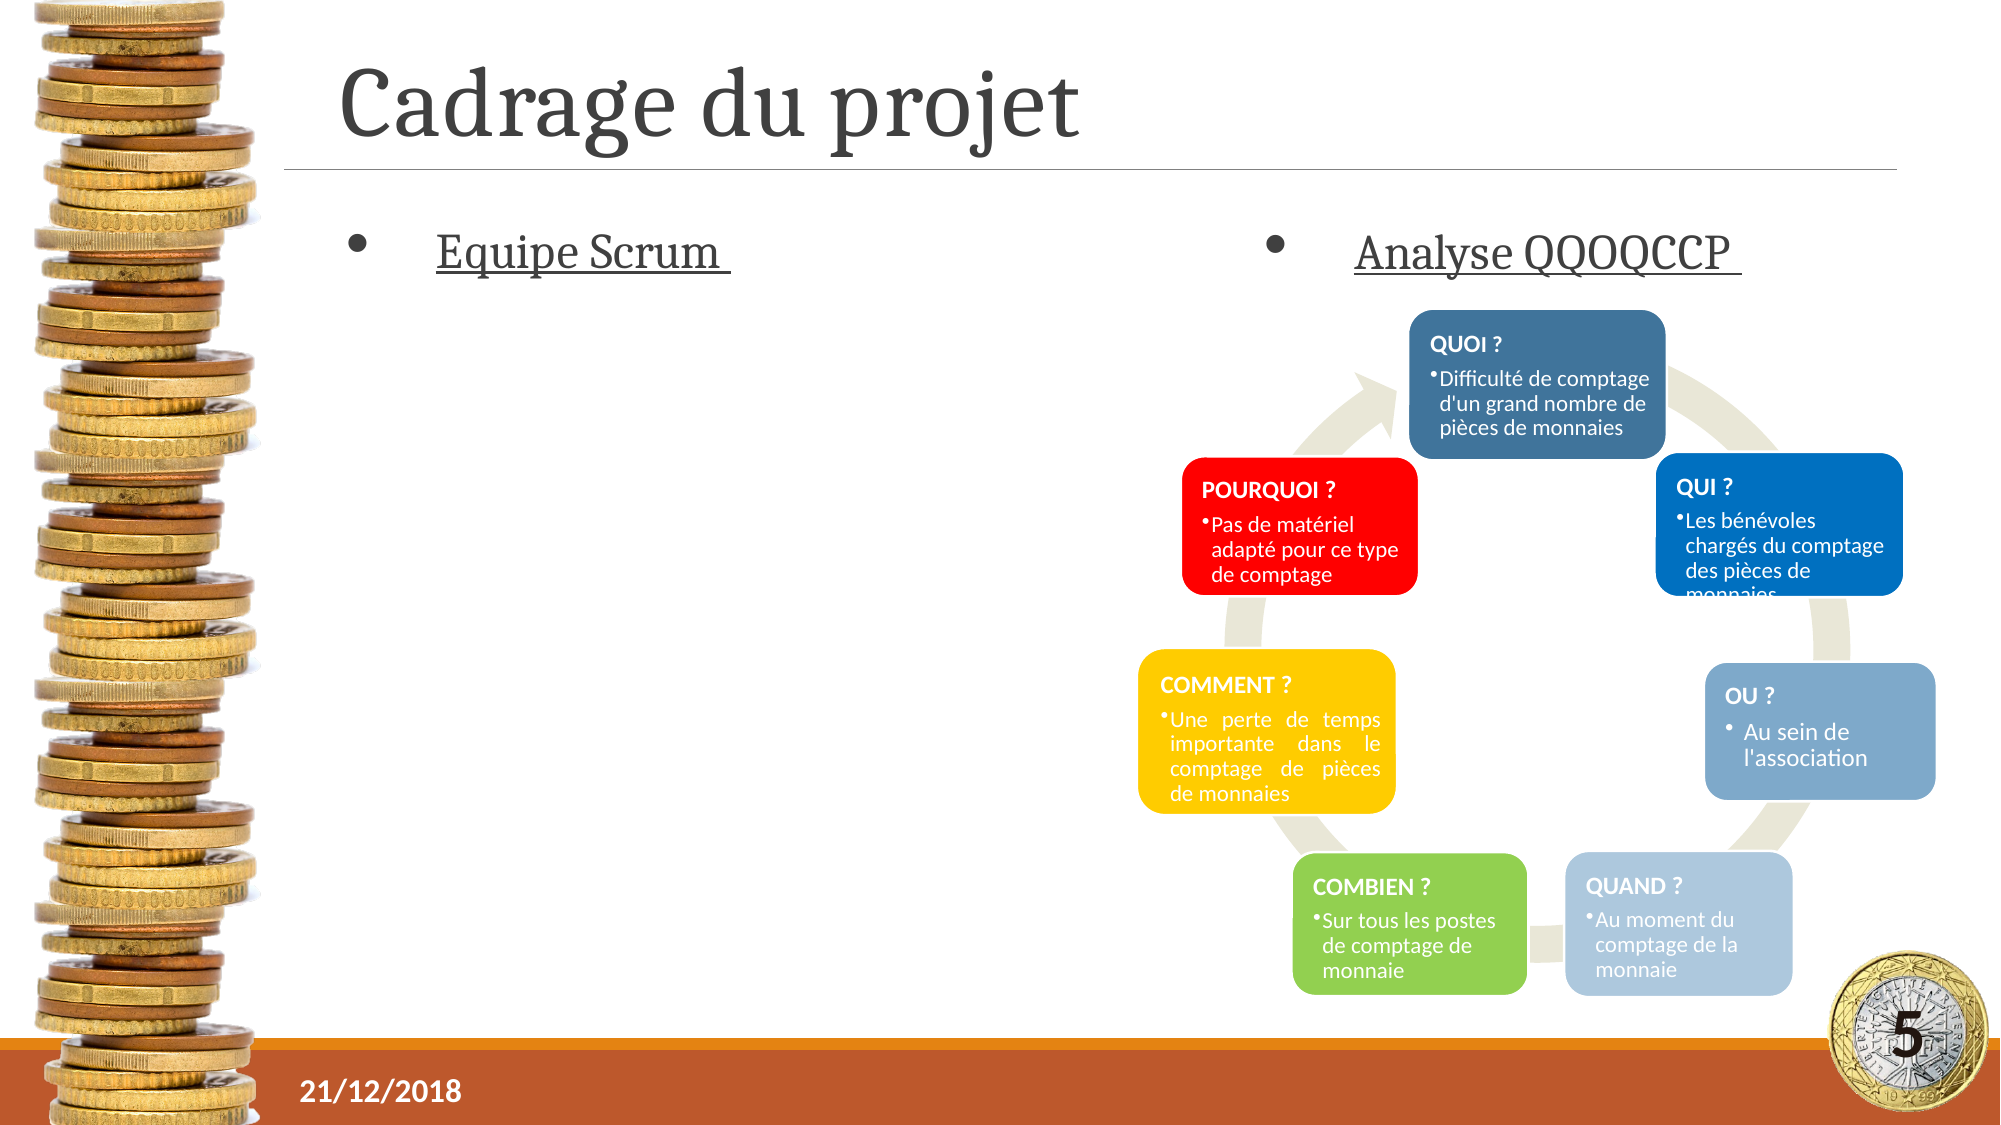

# Cadrage du projet
 Equipe Scrum
 Analyse QQOQCCP
QUOI ?
Difficulté de comptage d'un grand nombre de pièces de monnaies
QUI ?
Les bénévoles chargés du comptage des pièces de monnaies
OU ?
Au sein de l'association
QUAND ?
Au moment du comptage de la monnaie
COMBIEN ?
Sur tous les postes de comptage de monnaie
COMMENT ?
Une perte de temps importante dans le comptage de pièces de monnaies
POURQUOI ?
Pas de matériel adapté pour ce type de comptage
5
21/12/2018